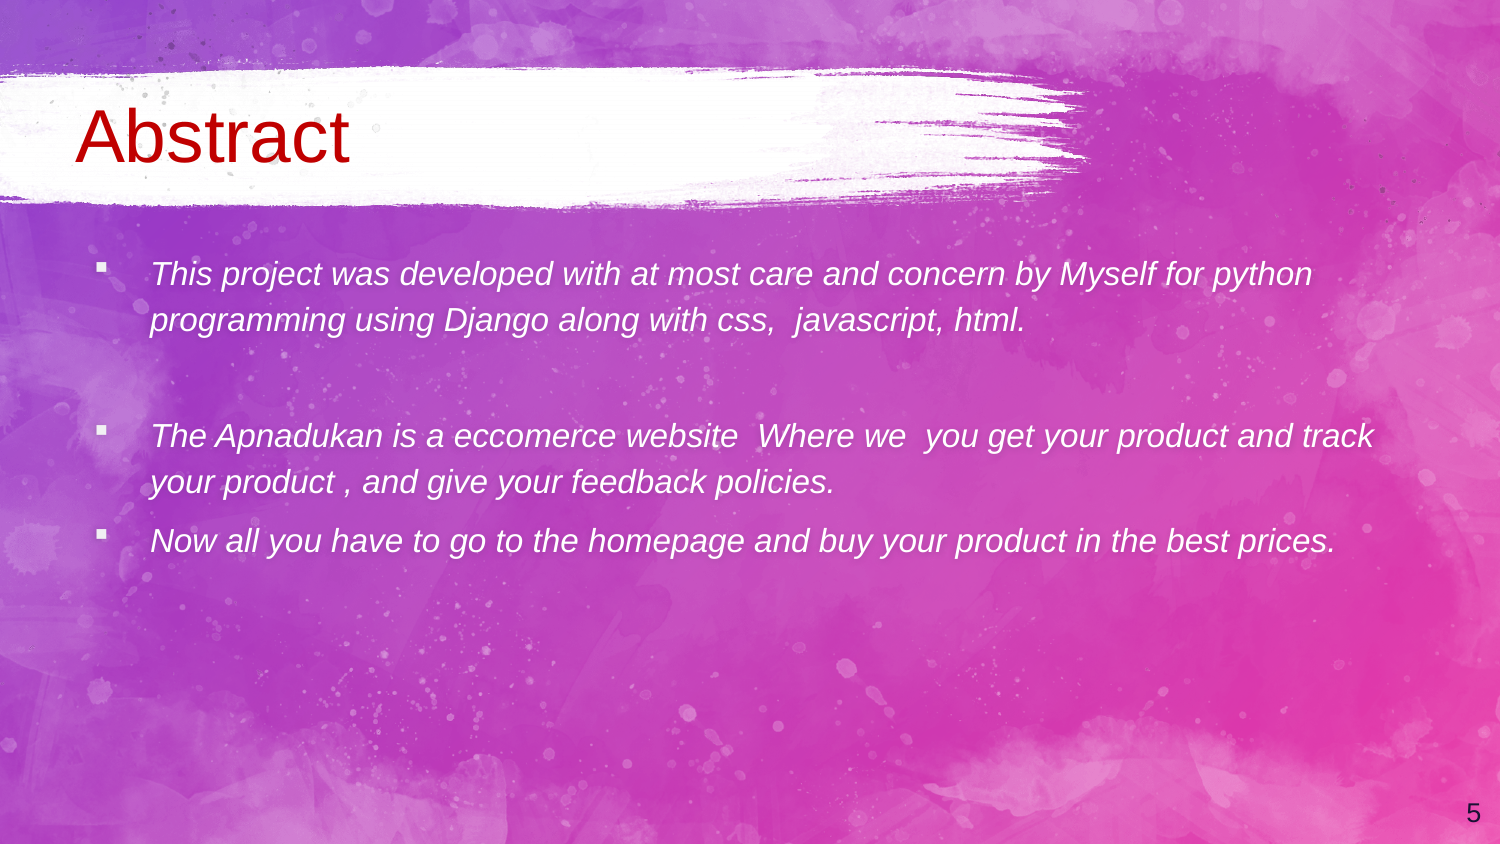

# Abstract
This project was developed with at most care and concern by Myself for python programming using Django along with css,  javascript, html.

The Apnadukan is a eccomerce website  Where we  you get your product and track your product , and give your feedback policies.
Now all you have to go to the homepage and buy your product in the best prices.
5